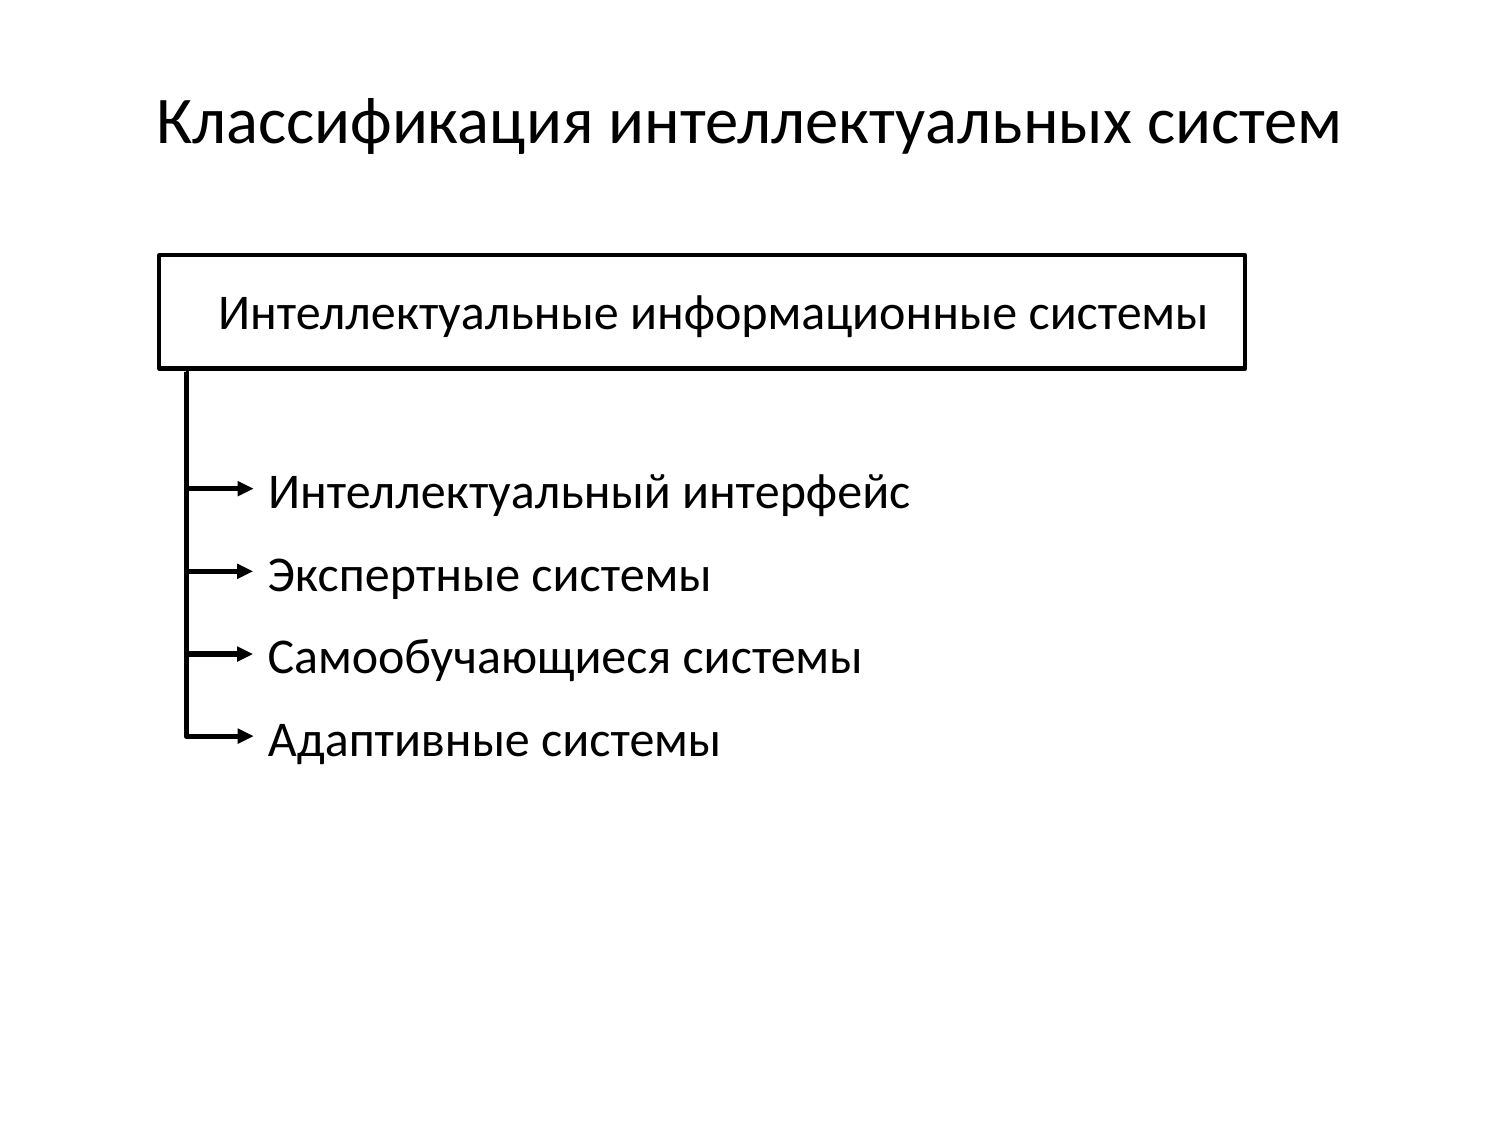

# Классификация интеллектуальных систем
ИС
Интеллектуальные информационные системы
Интеллектуальный интерфейс
Экспертные системы
Самообучающиеся системы
Адаптивные системы